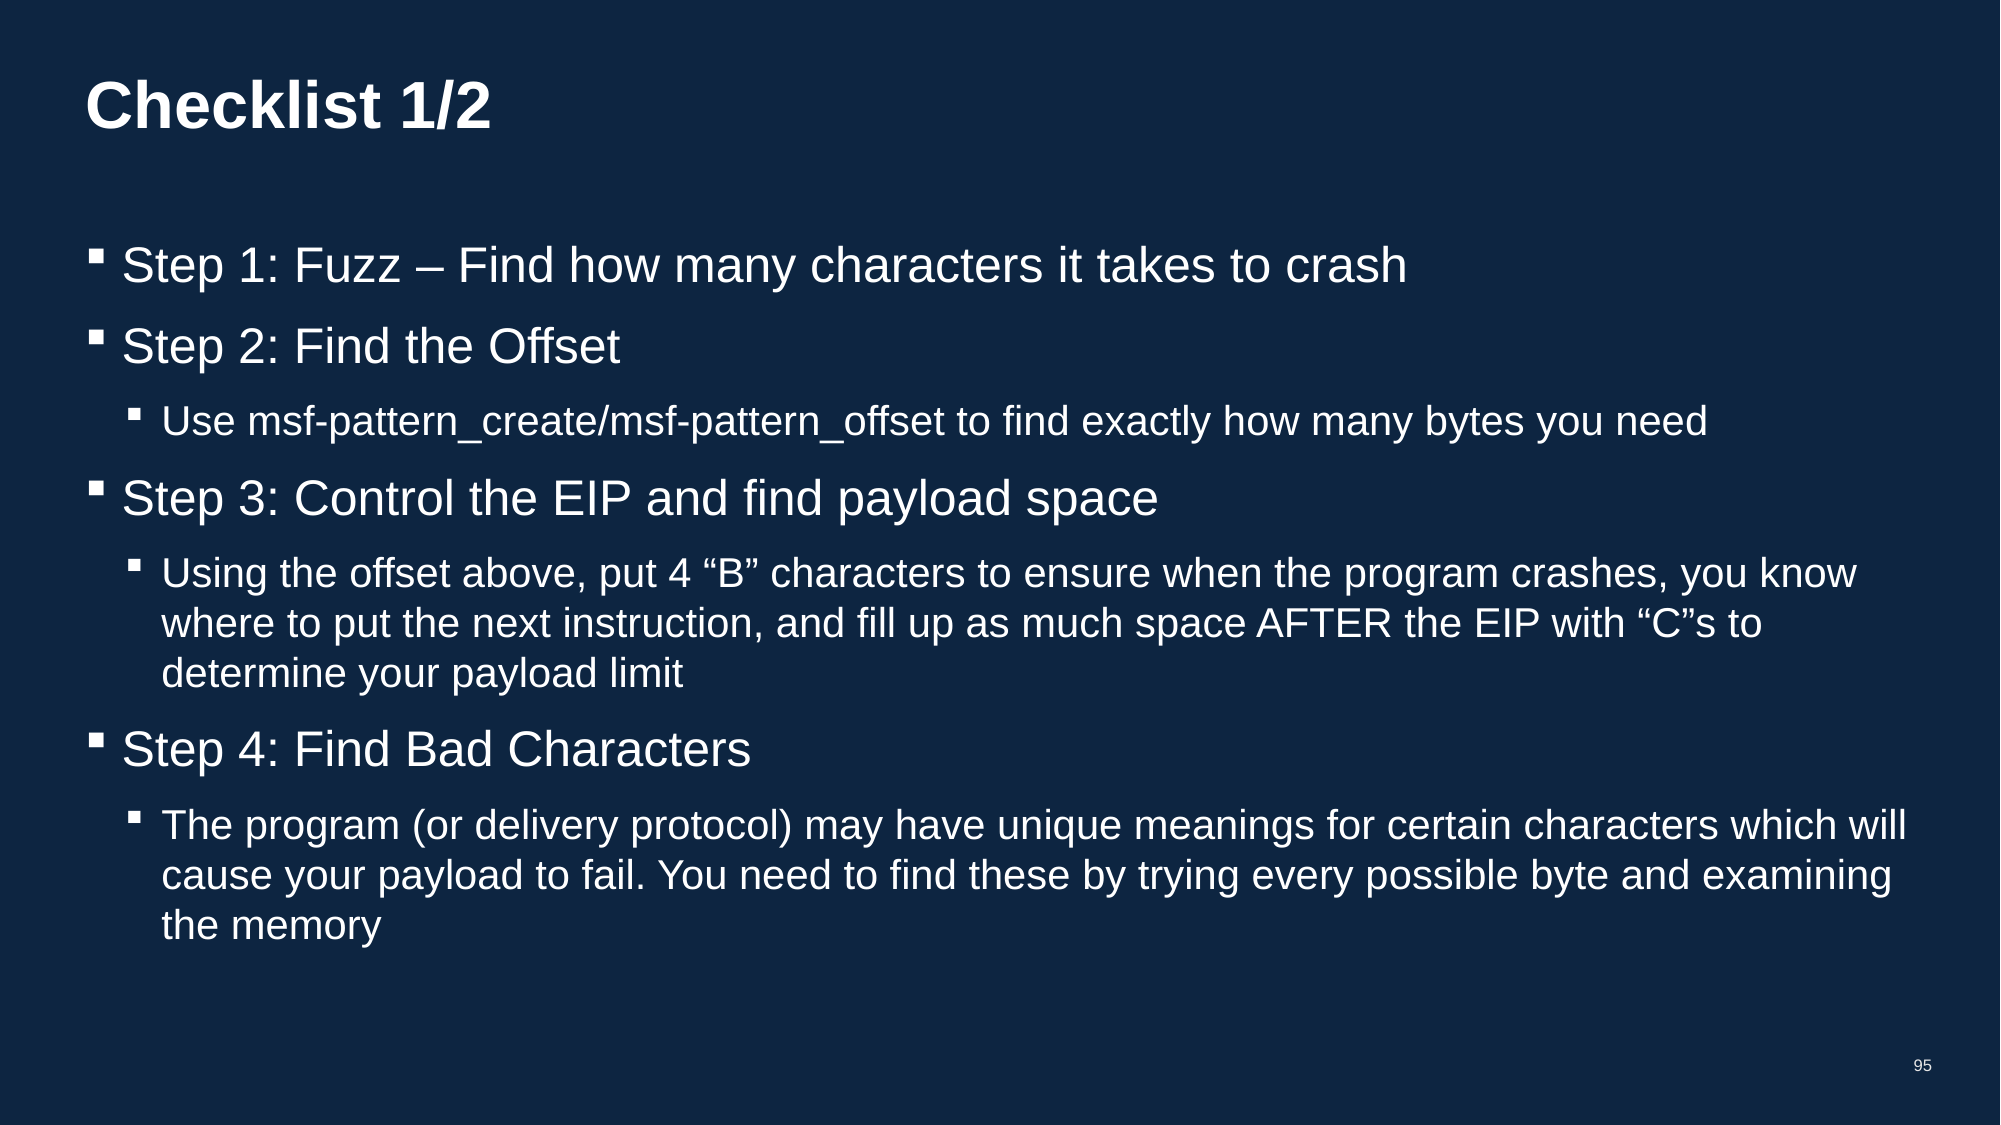

# Checklist 1/2
Step 1: Fuzz – Find how many characters it takes to crash
Step 2: Find the Offset
Use msf-pattern_create/msf-pattern_offset to find exactly how many bytes you need
Step 3: Control the EIP and find payload space
Using the offset above, put 4 “B” characters to ensure when the program crashes, you know where to put the next instruction, and fill up as much space AFTER the EIP with “C”s to determine your payload limit
Step 4: Find Bad Characters
The program (or delivery protocol) may have unique meanings for certain characters which will cause your payload to fail. You need to find these by trying every possible byte and examining the memory
95